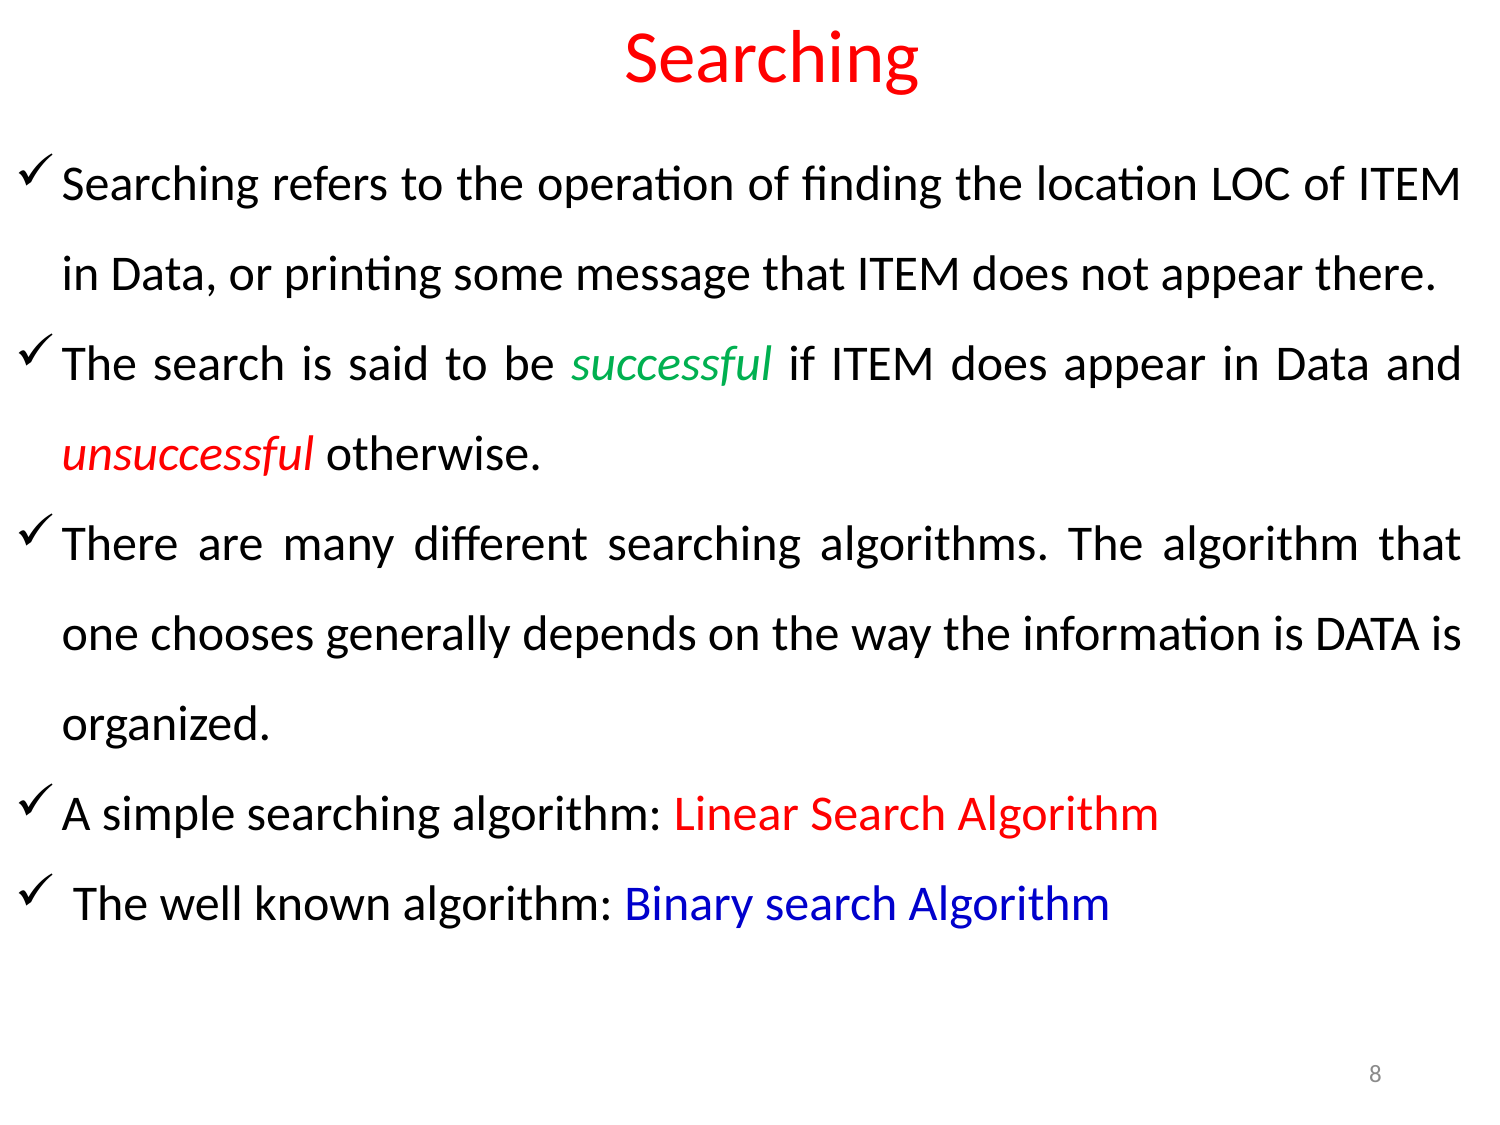

Searching
Searching refers to the operation of finding the location LOC of ITEM in Data, or printing some message that ITEM does not appear there.
The search is said to be successful if ITEM does appear in Data and unsuccessful otherwise.
There are many different searching algorithms. The algorithm that one chooses generally depends on the way the information is DATA is organized.
A simple searching algorithm: Linear Search Algorithm
 The well known algorithm: Binary search Algorithm
8